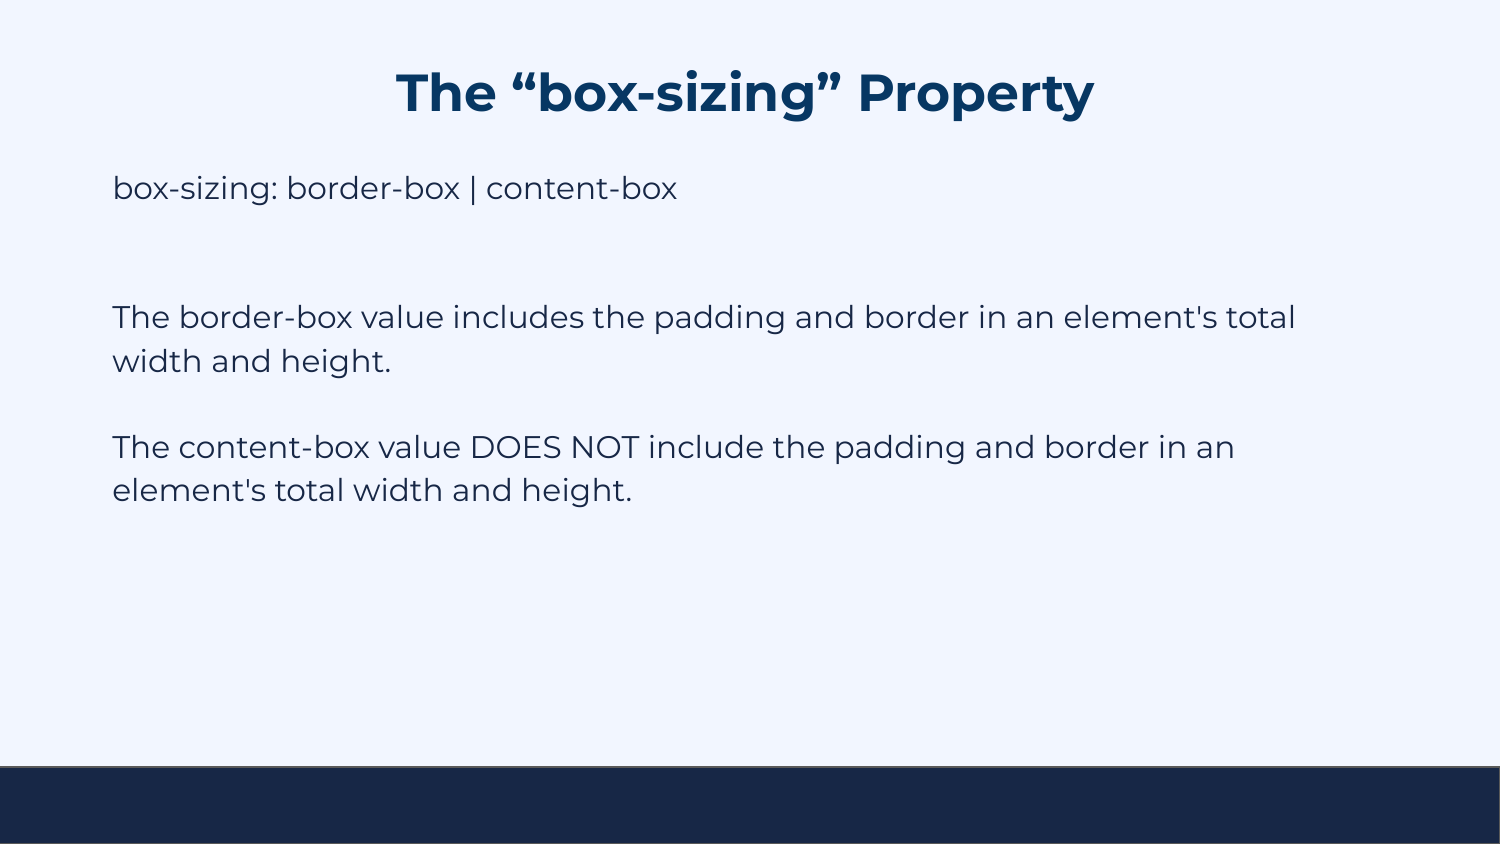

# The “box-sizing” Property
box-sizing: border-box | content-box

The border-box value includes the padding and border in an element's total width and height.

The content-box value DOES NOT include the padding and border in an element's total width and height.